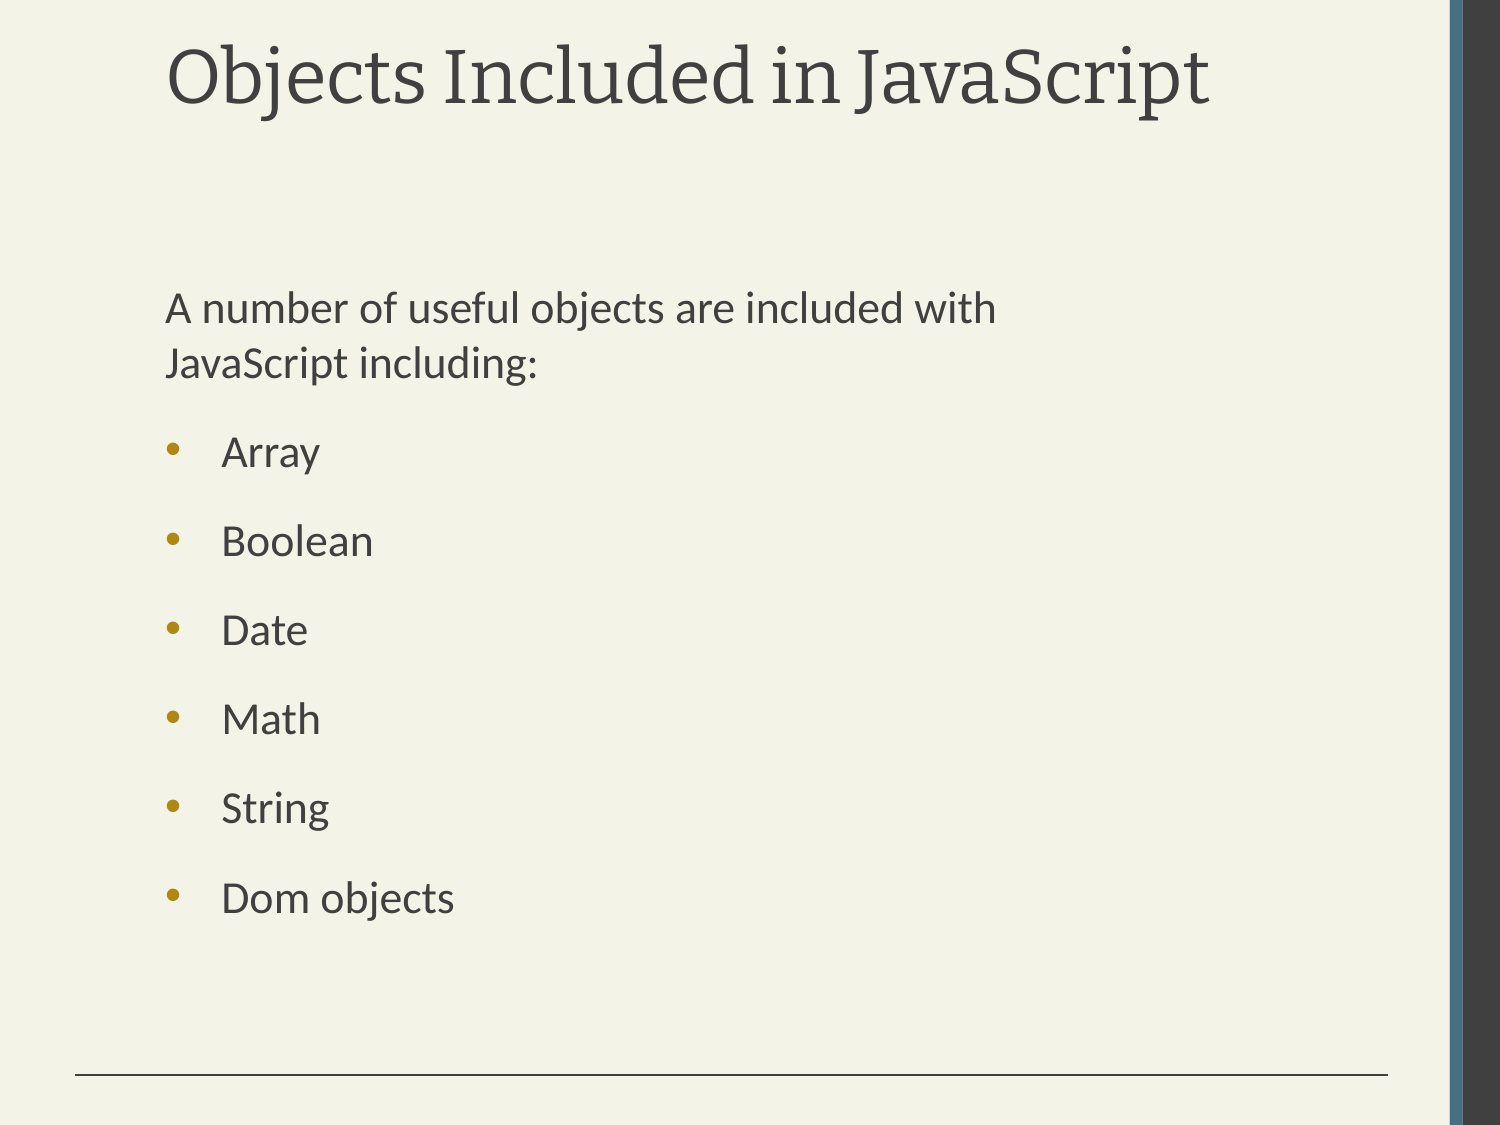

# Objects Included in JavaScript

A number of useful objects are included with JavaScript including:
Array
Boolean
Date
Math
String
Dom objects